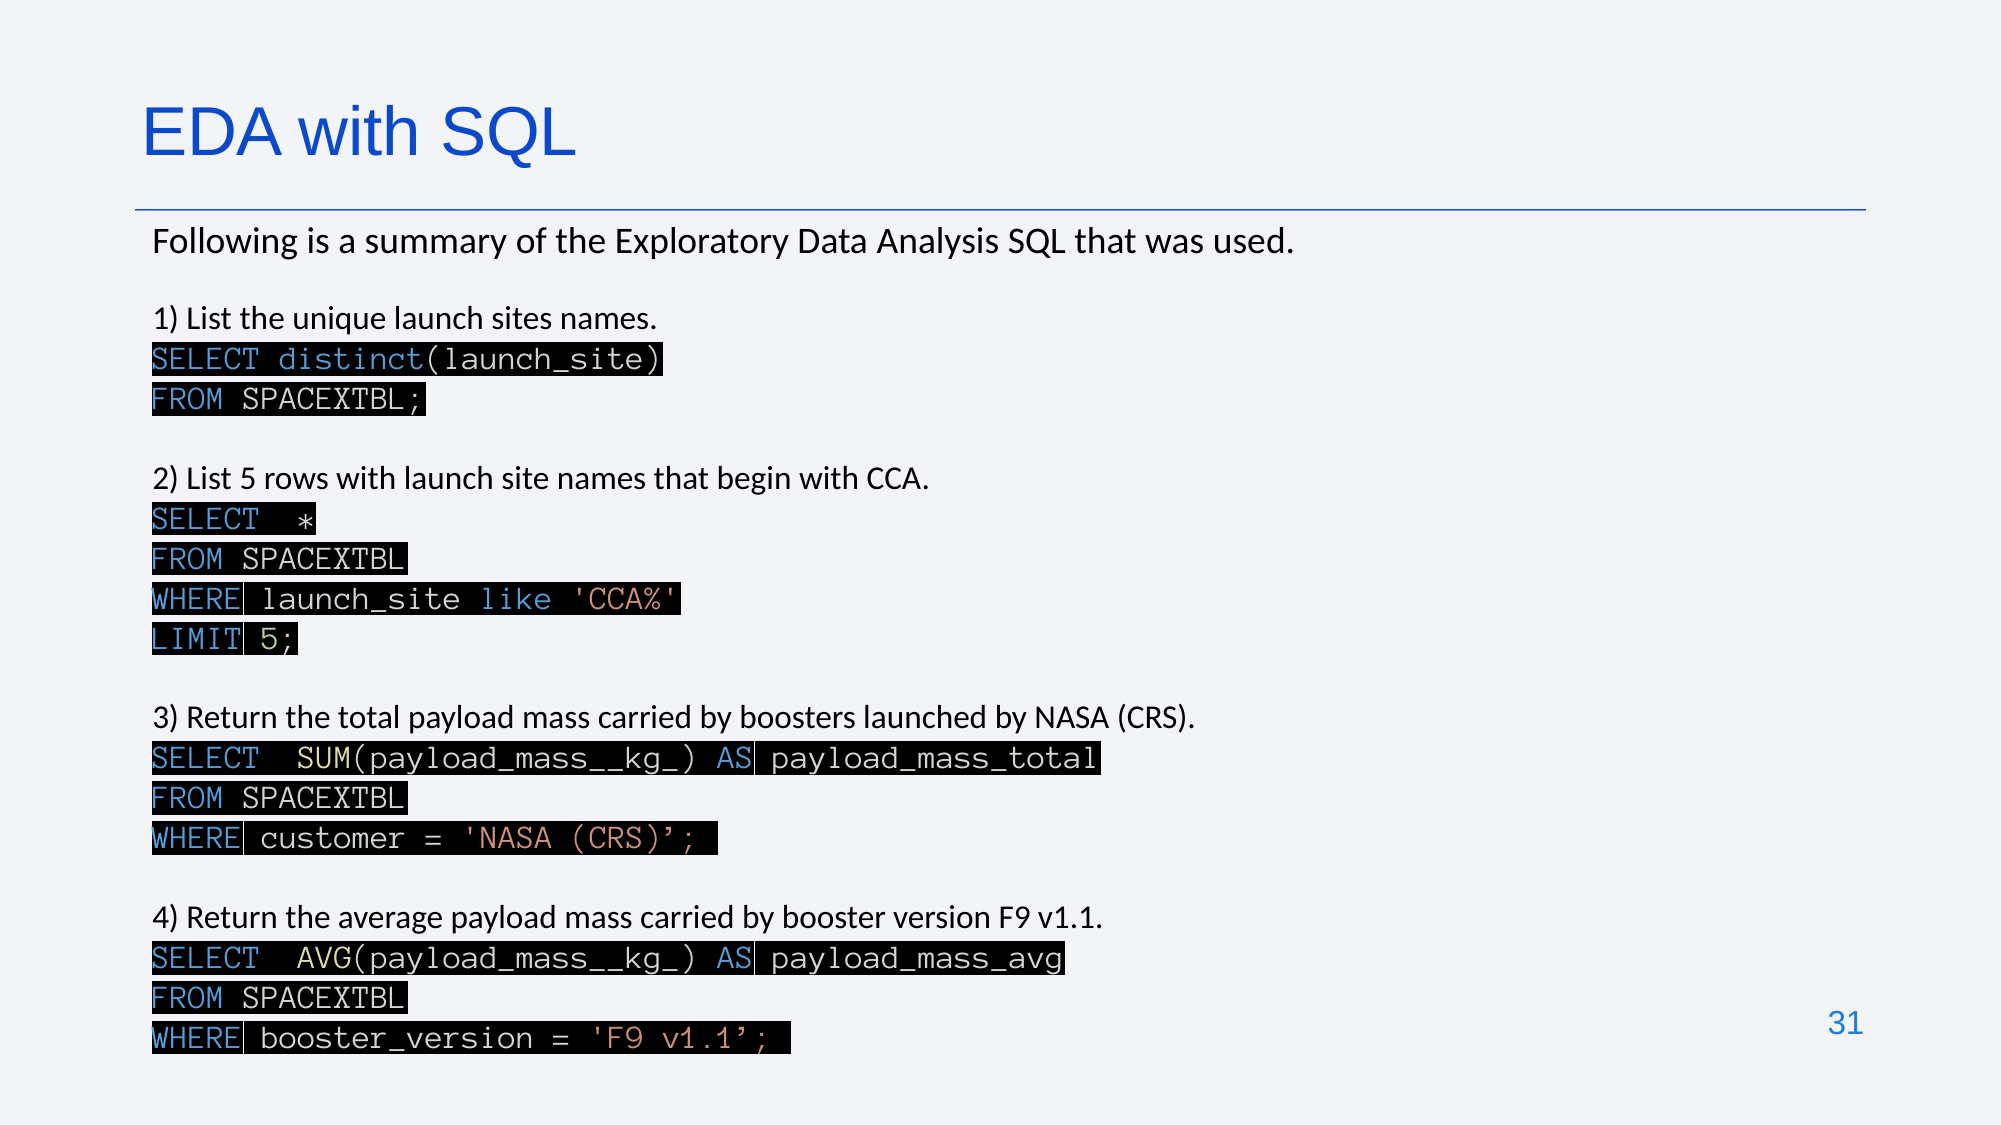

EDA with SQL
Following is a summary of the Exploratory Data Analysis SQL that was used.

1) List the unique launch sites names.
SELECT distinct(launch_site)
FROM SPACEXTBL;

2) List 5 rows with launch site names that begin with CCA.
SELECT  *
FROM SPACEXTBL
WHERE launch_site like 'CCA%'
LIMIT 5;

3) Return the total payload mass carried by boosters launched by NASA (CRS).
SELECT  SUM(payload_mass__kg_) AS payload_mass_total
FROM SPACEXTBL
WHERE customer = 'NASA (CRS)’;

4) Return the average payload mass carried by booster version F9 v1.1.
SELECT  AVG(payload_mass__kg_) AS payload_mass_avg
FROM SPACEXTBL
WHERE booster_version = 'F9 v1.1’;
31